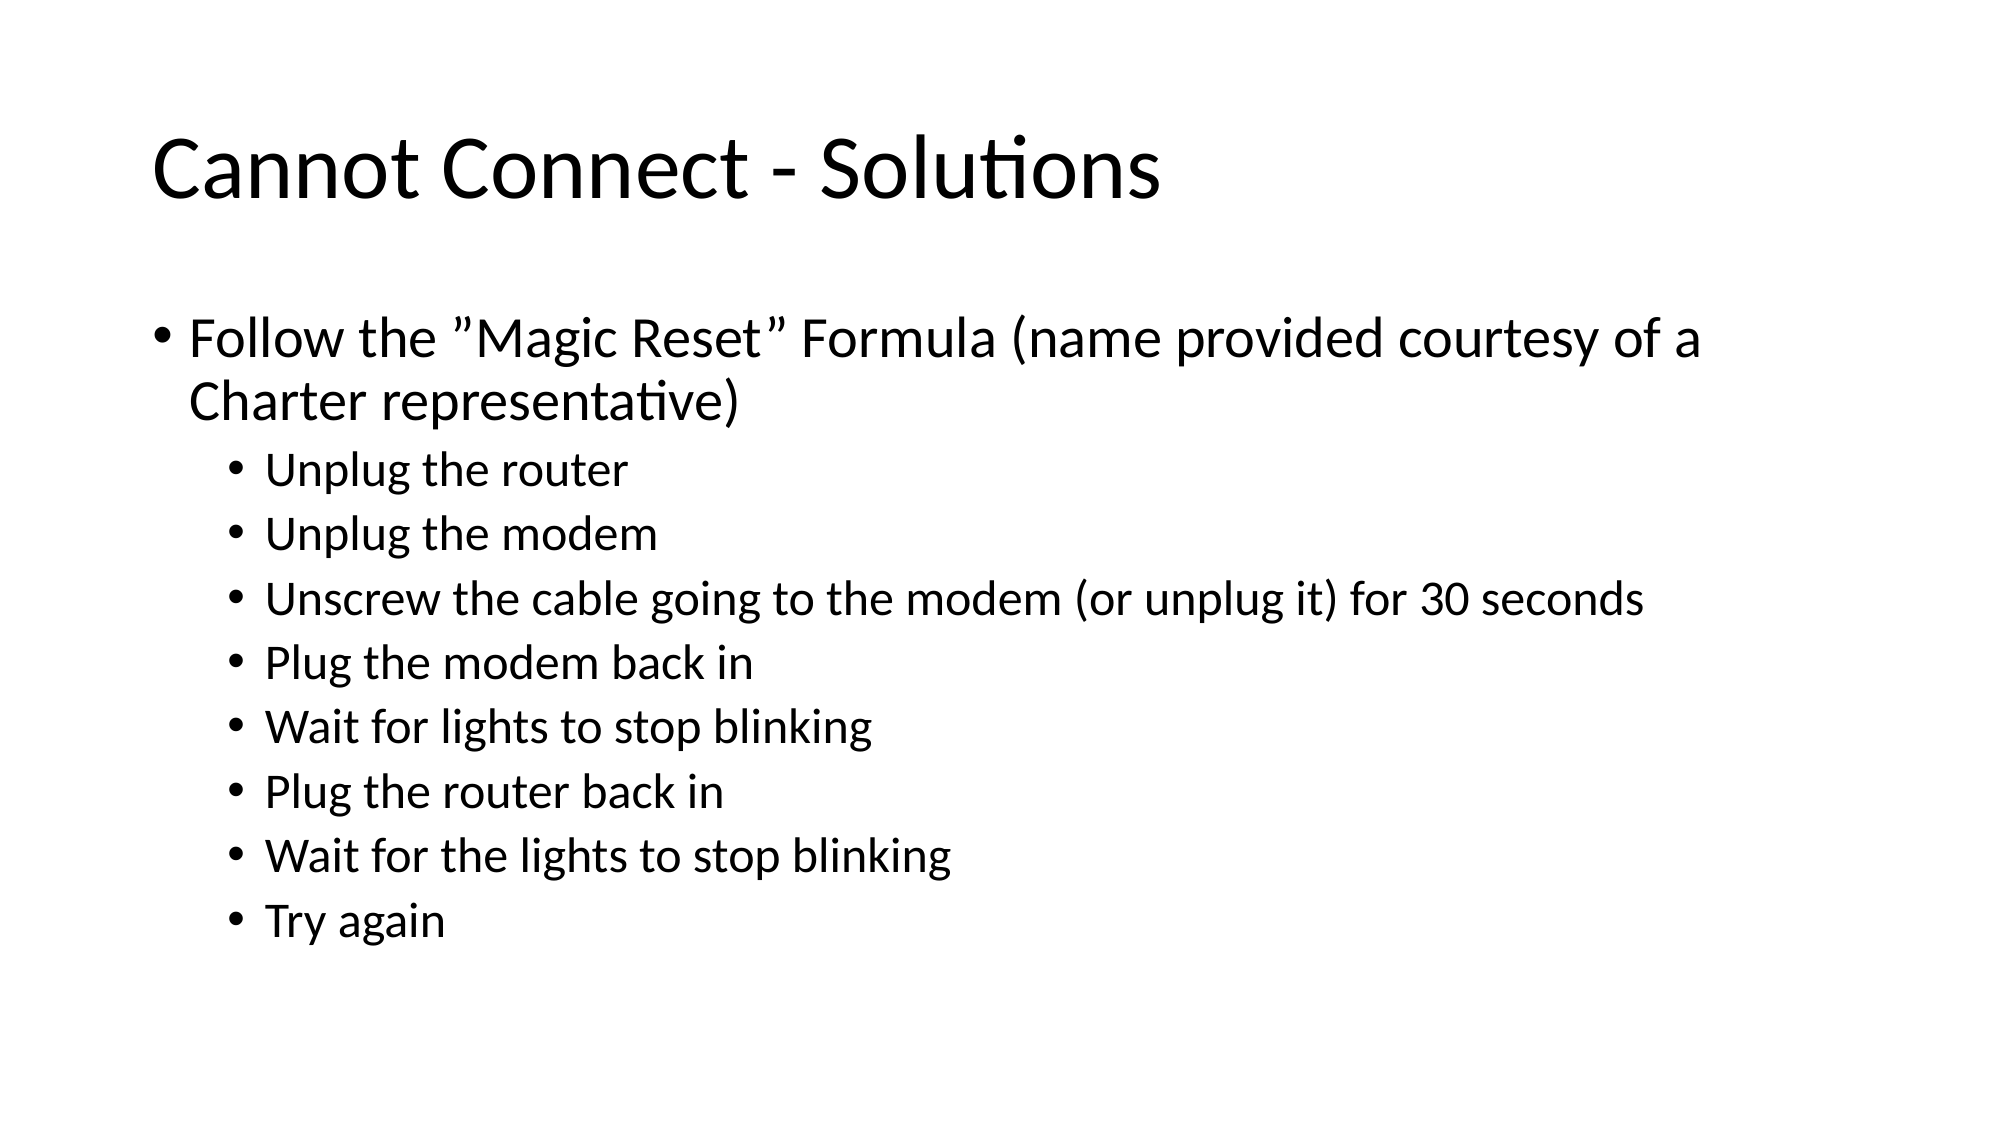

# Cannot Connect - Solutions
Follow the ”Magic Reset” Formula (name provided courtesy of a Charter representative)
Unplug the router
Unplug the modem
Unscrew the cable going to the modem (or unplug it) for 30 seconds
Plug the modem back in
Wait for lights to stop blinking
Plug the router back in
Wait for the lights to stop blinking
Try again